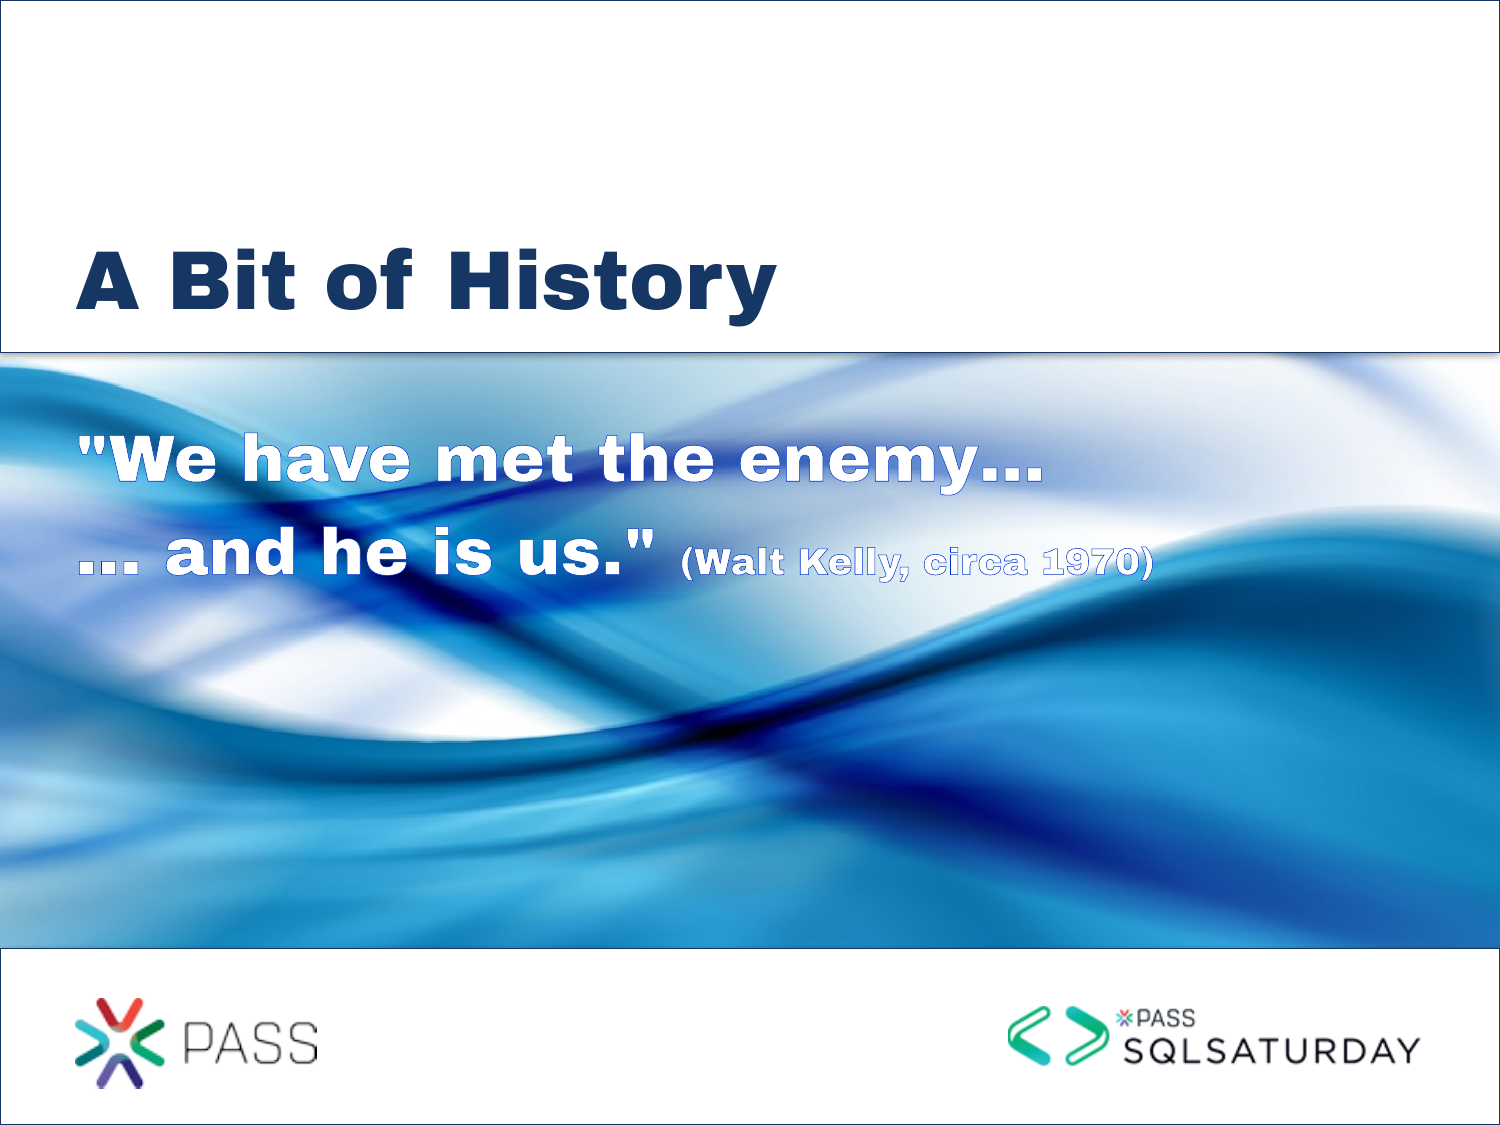

# A Bit of History
"We have met the enemy…
… and he is us." (Walt Kelly, circa 1970)